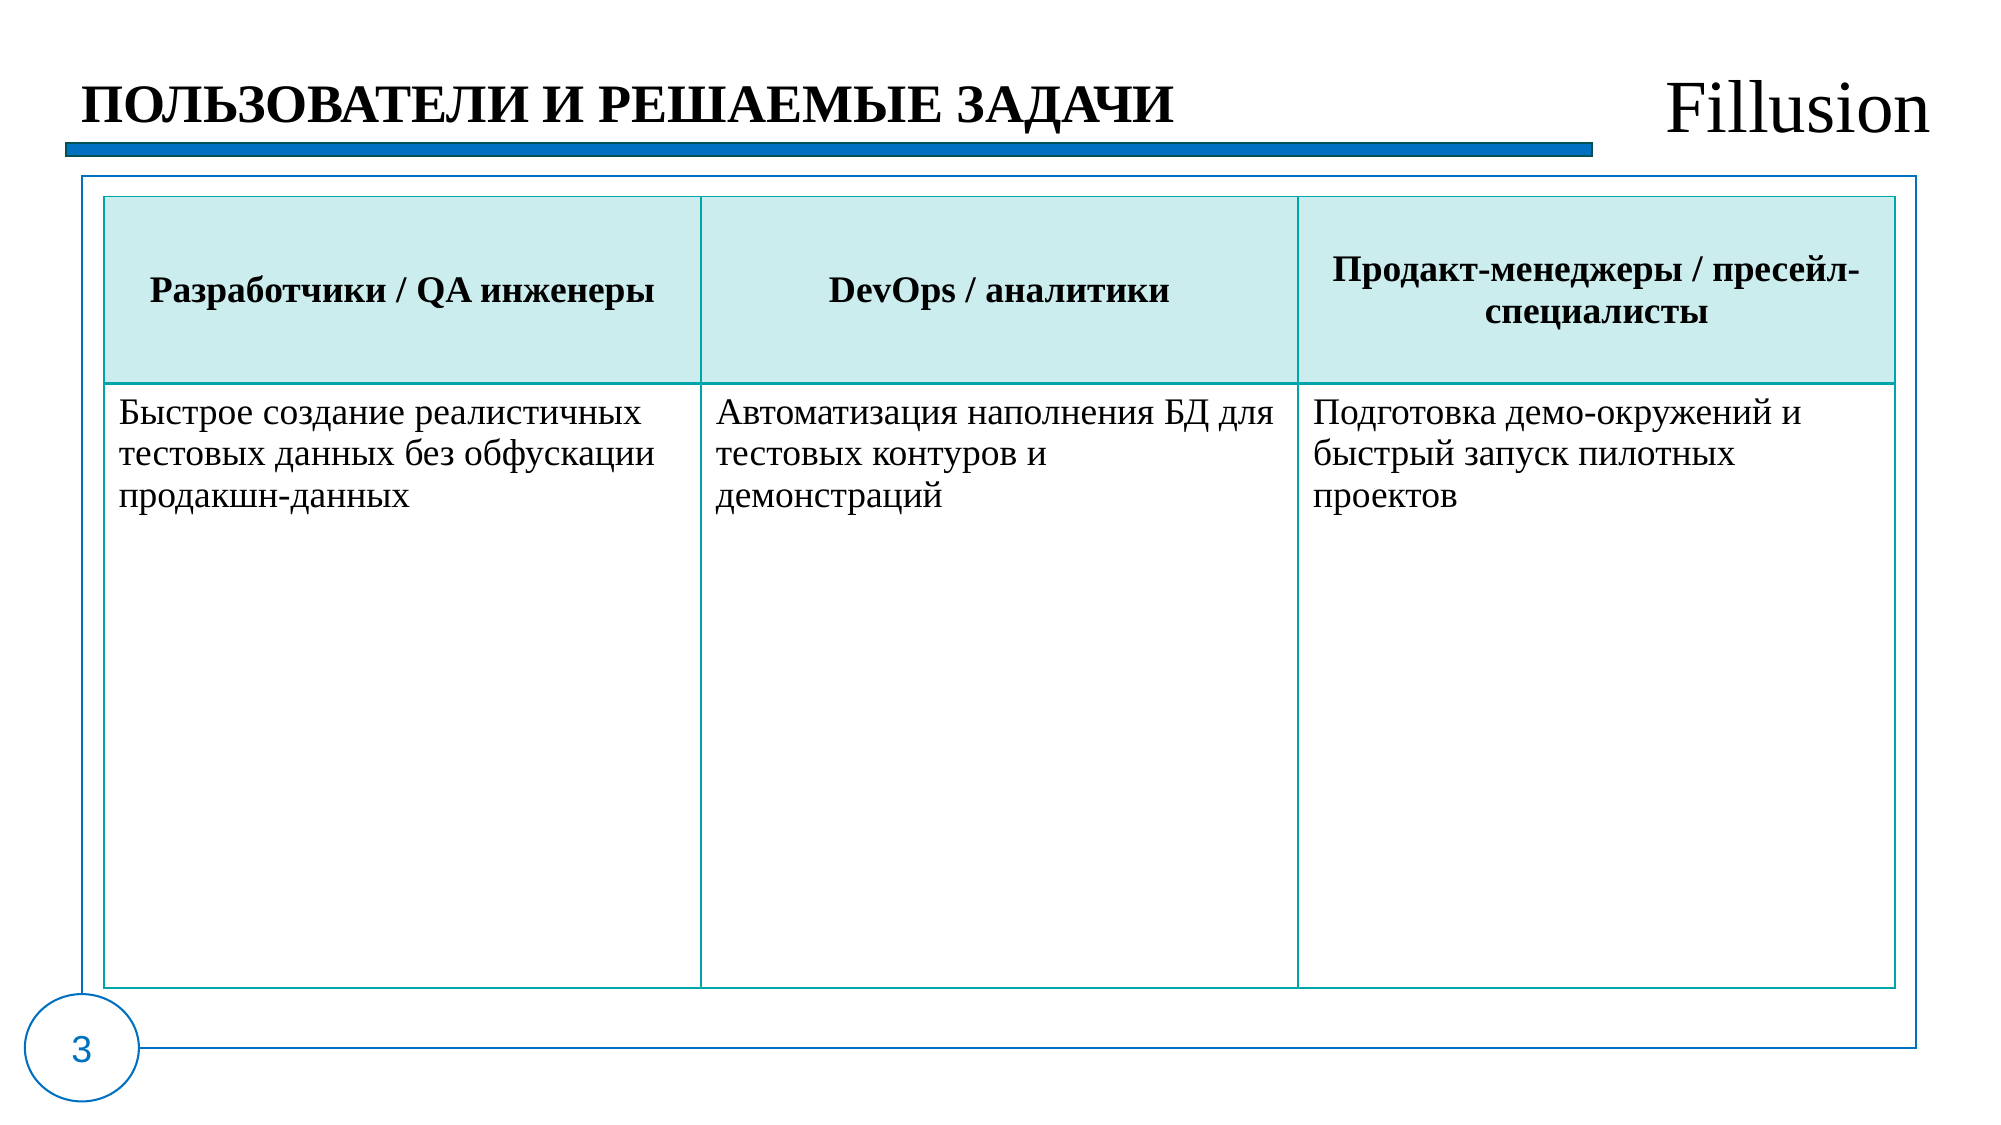

Fillusion​
ПОЛЬЗОВАТЕЛИ И РЕШАЕМЫЕ ЗАДАЧИ

| Разработчики / QA инженеры | DevOps / аналитики | Продакт-менеджеры / пресейл-специалисты |
| --- | --- | --- |
| Быстрое создание реалистичных тестовых данных без обфускации продакшн-данных | Автоматизация наполнения БД для тестовых контуров и демонстраций | Подготовка демо-окружений и быстрый запуск пилотных проектов |
3